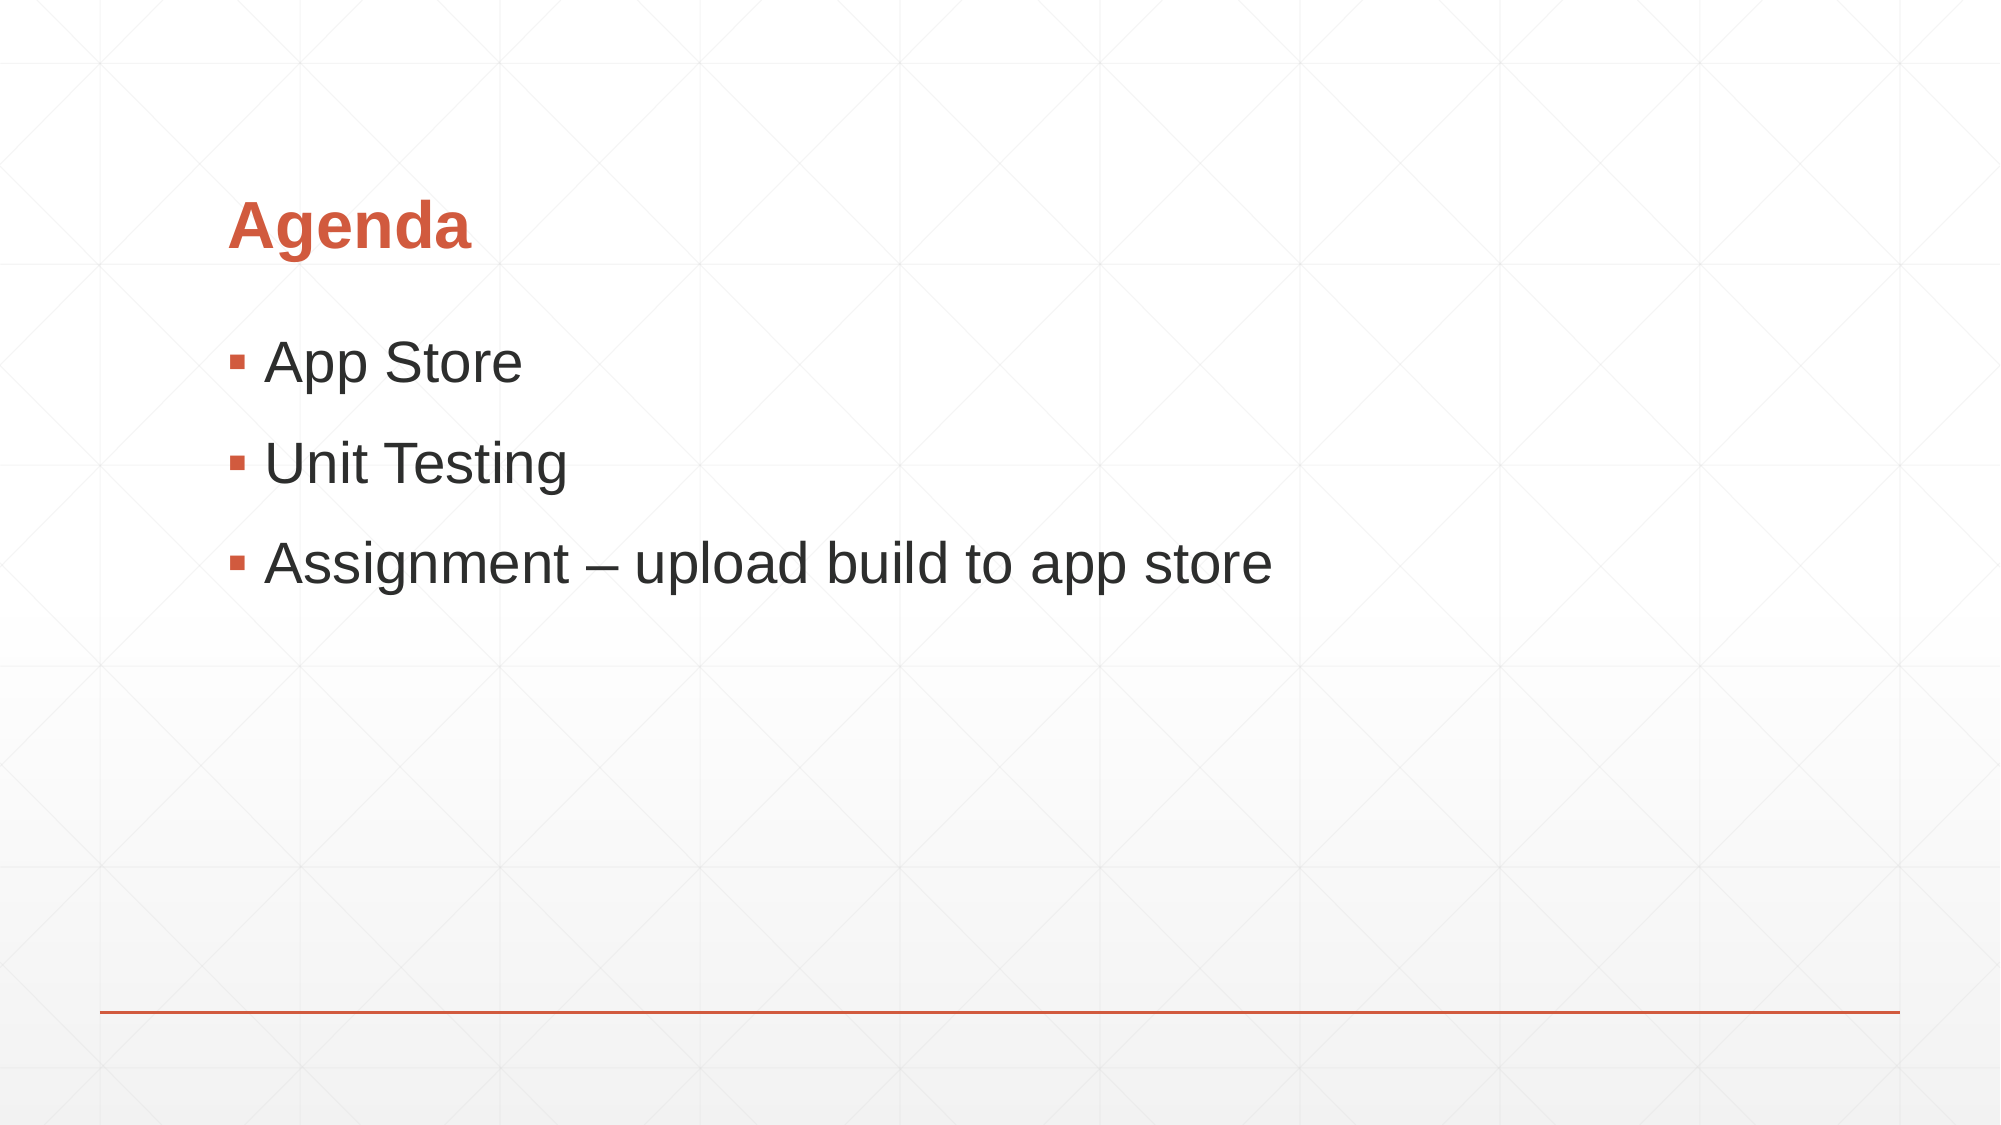

# Agenda
App Store
Unit Testing
Assignment – upload build to app store